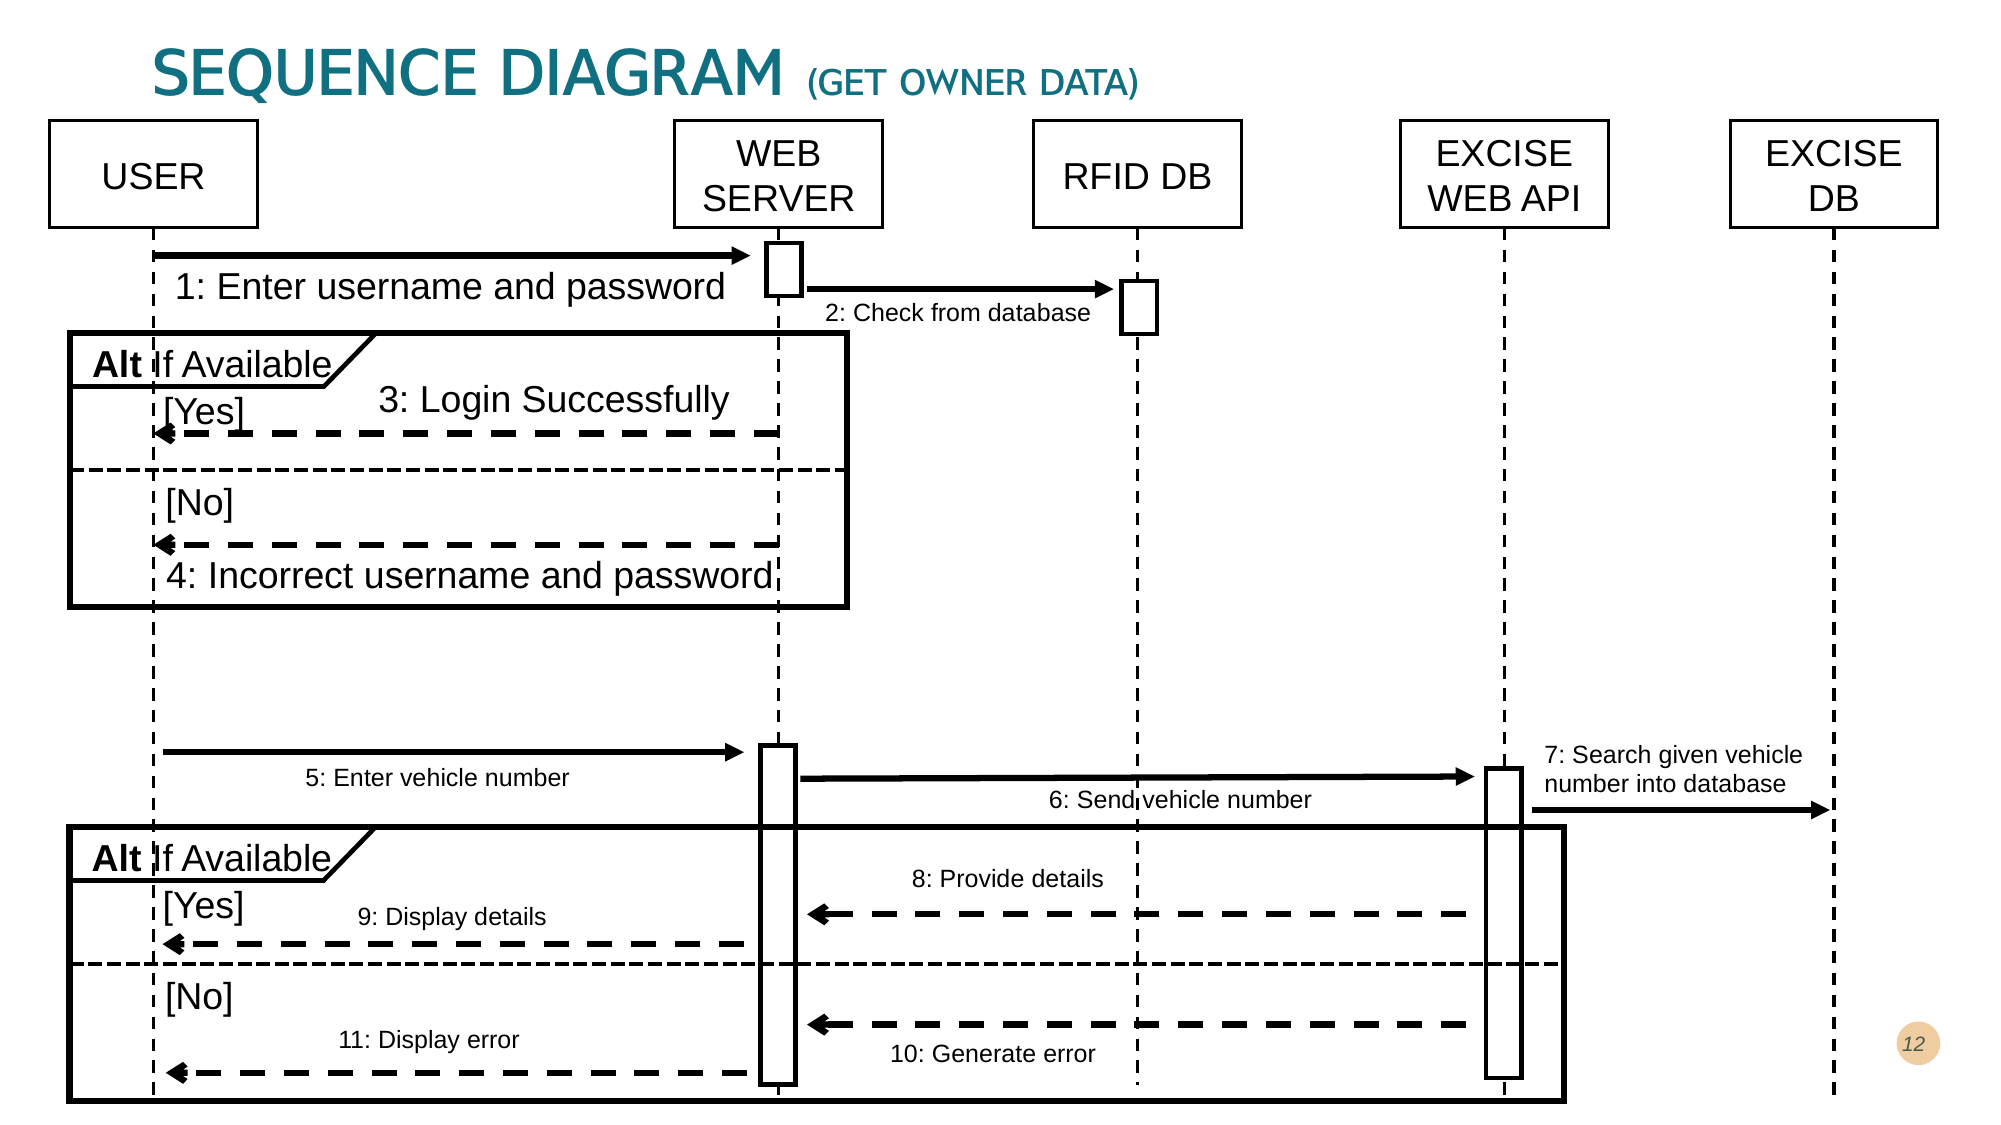

# SEQUENCE DIAGRAM (GET OWNER DATA)
EXCISE WEB API
EXCISE DB
RFID DB
WEB SERVER
USER

1: Enter username and password

2: Check from database
Alt If Available

3: Login Successfully
[Yes]
[No]
4: Incorrect username and password
7: Search given vehicle number into database

5: Enter vehicle number

6: Send vehicle number
Alt If Available

8: Provide details
[Yes]
9: Display details
[No]
12
11: Display error
10: Generate error